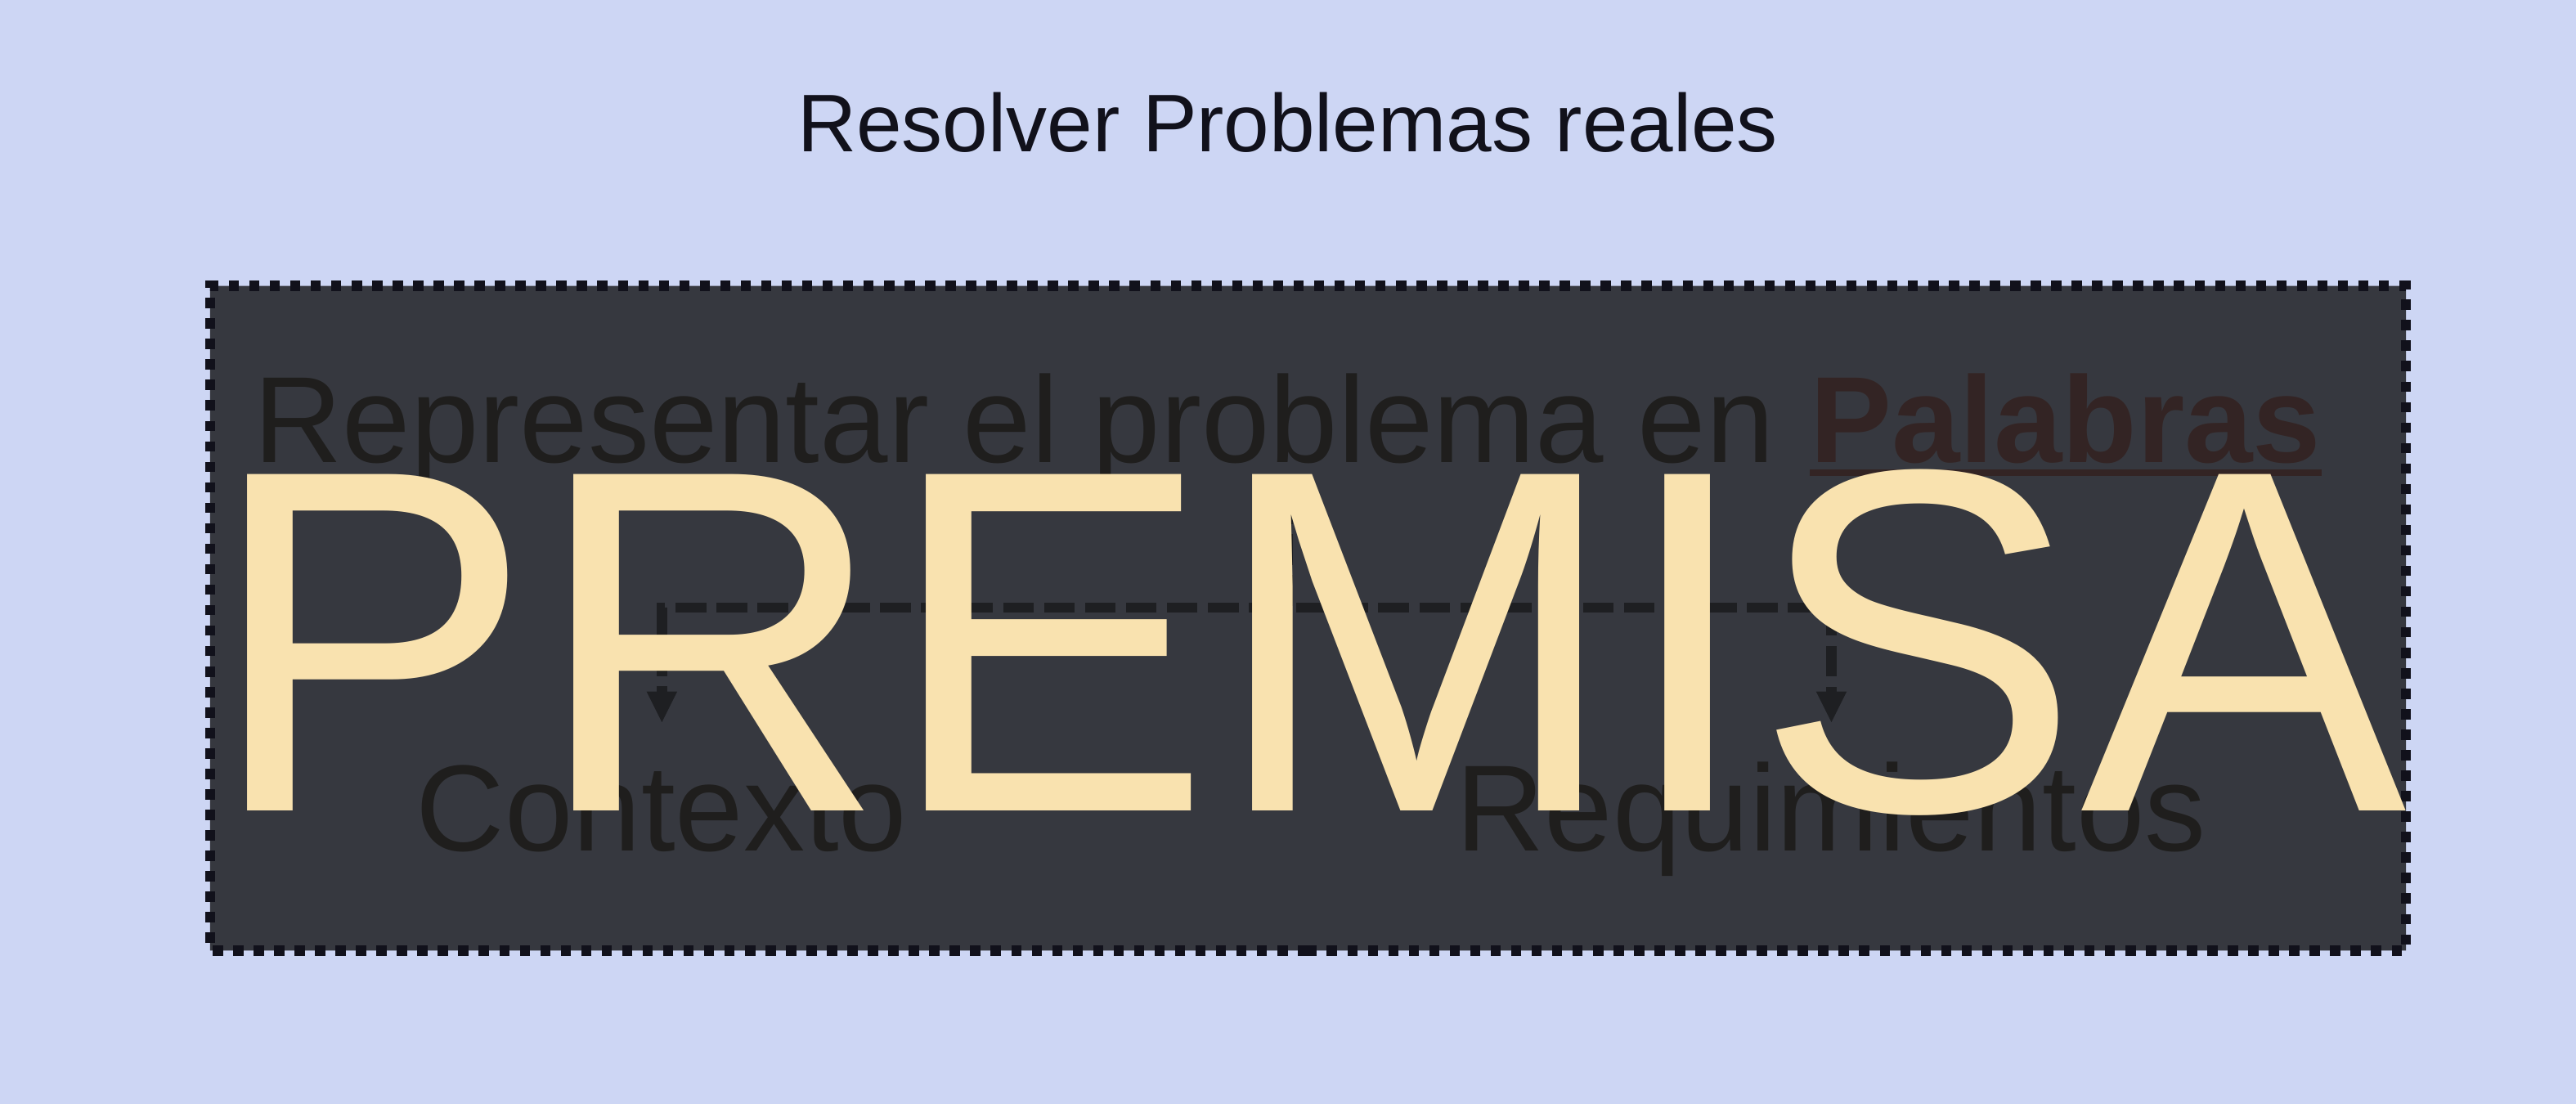

Resolver Problemas reales

PREMISA
Representar el problema en Palabras
Contexto
Requimientos